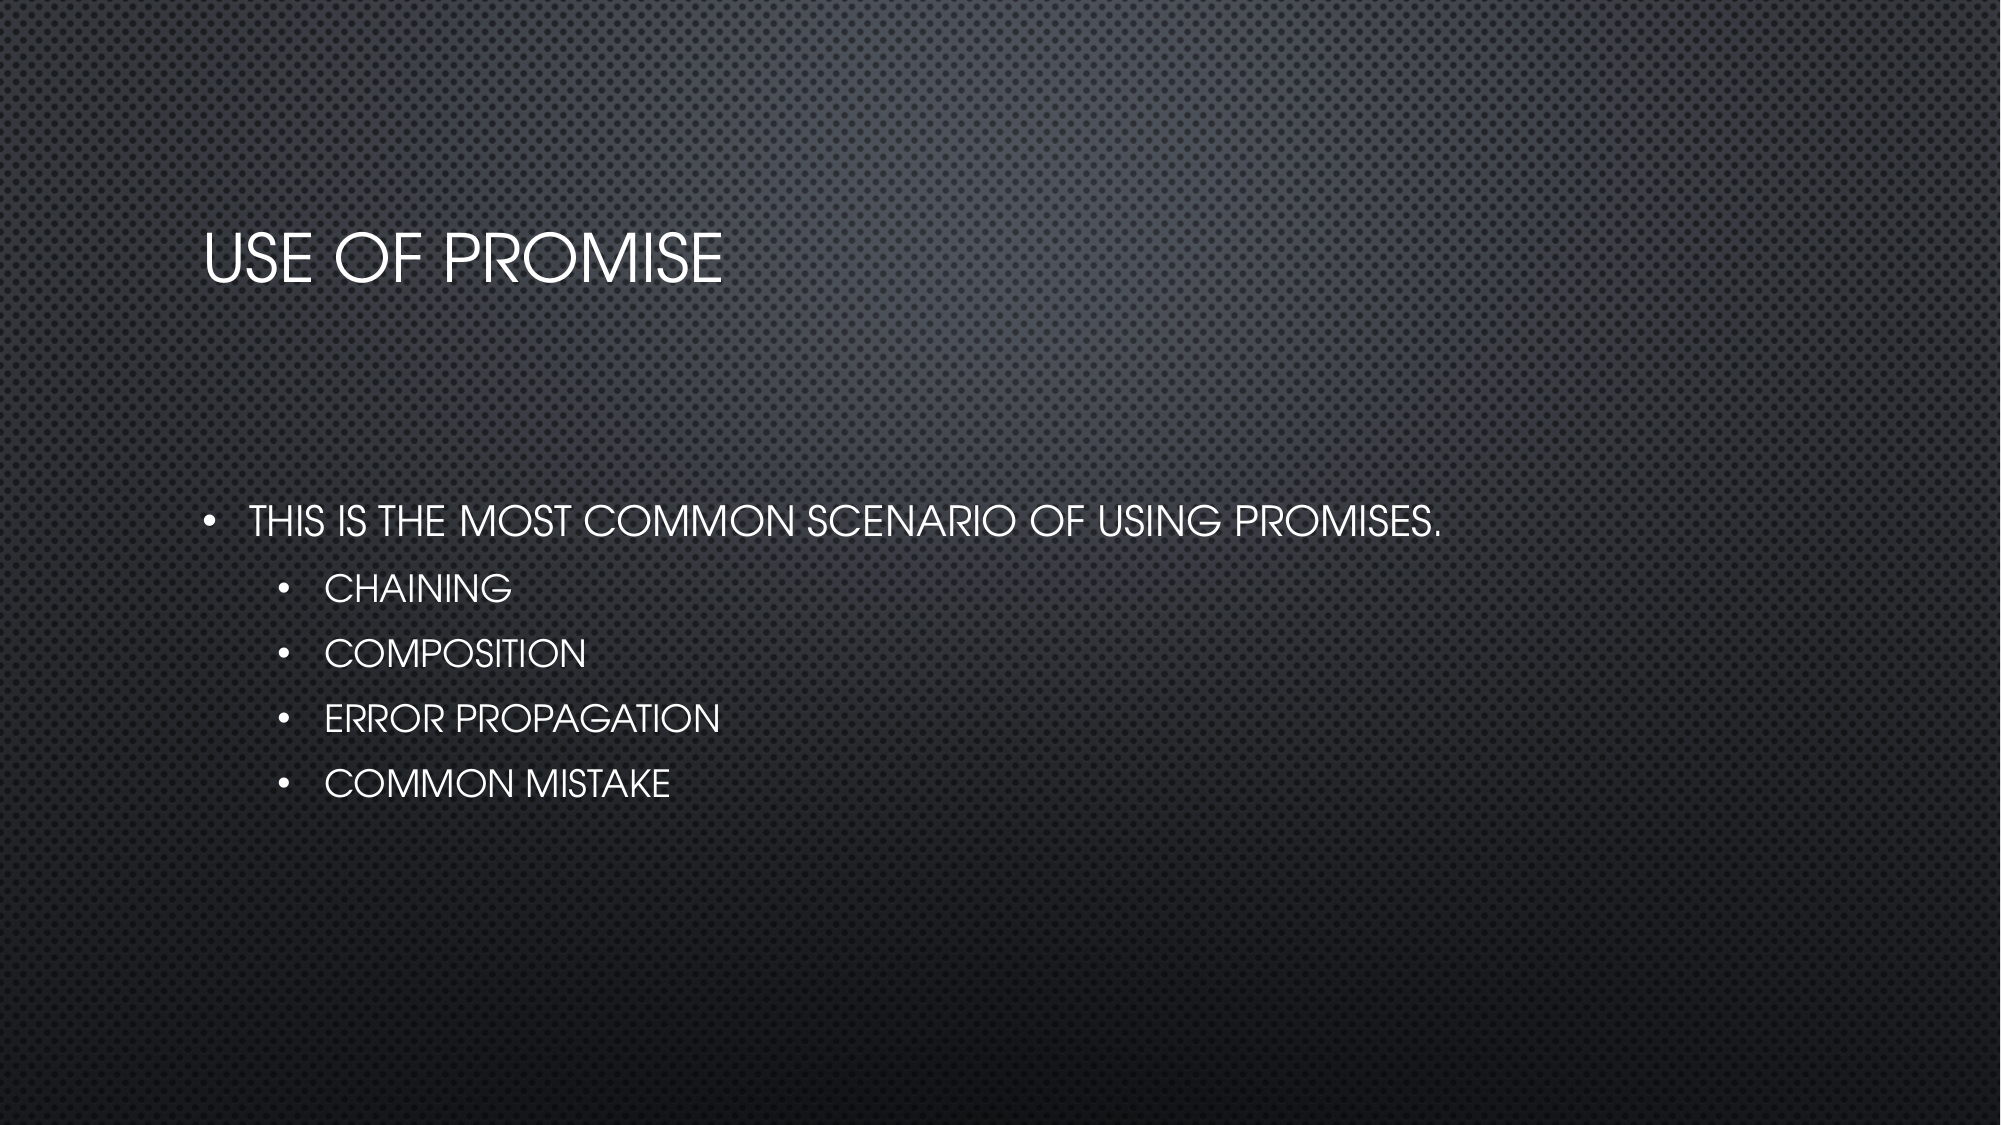

# Use of promise
This is the most common scenario of using promises.
Chaining
Composition
Error propagation
Common Mistake